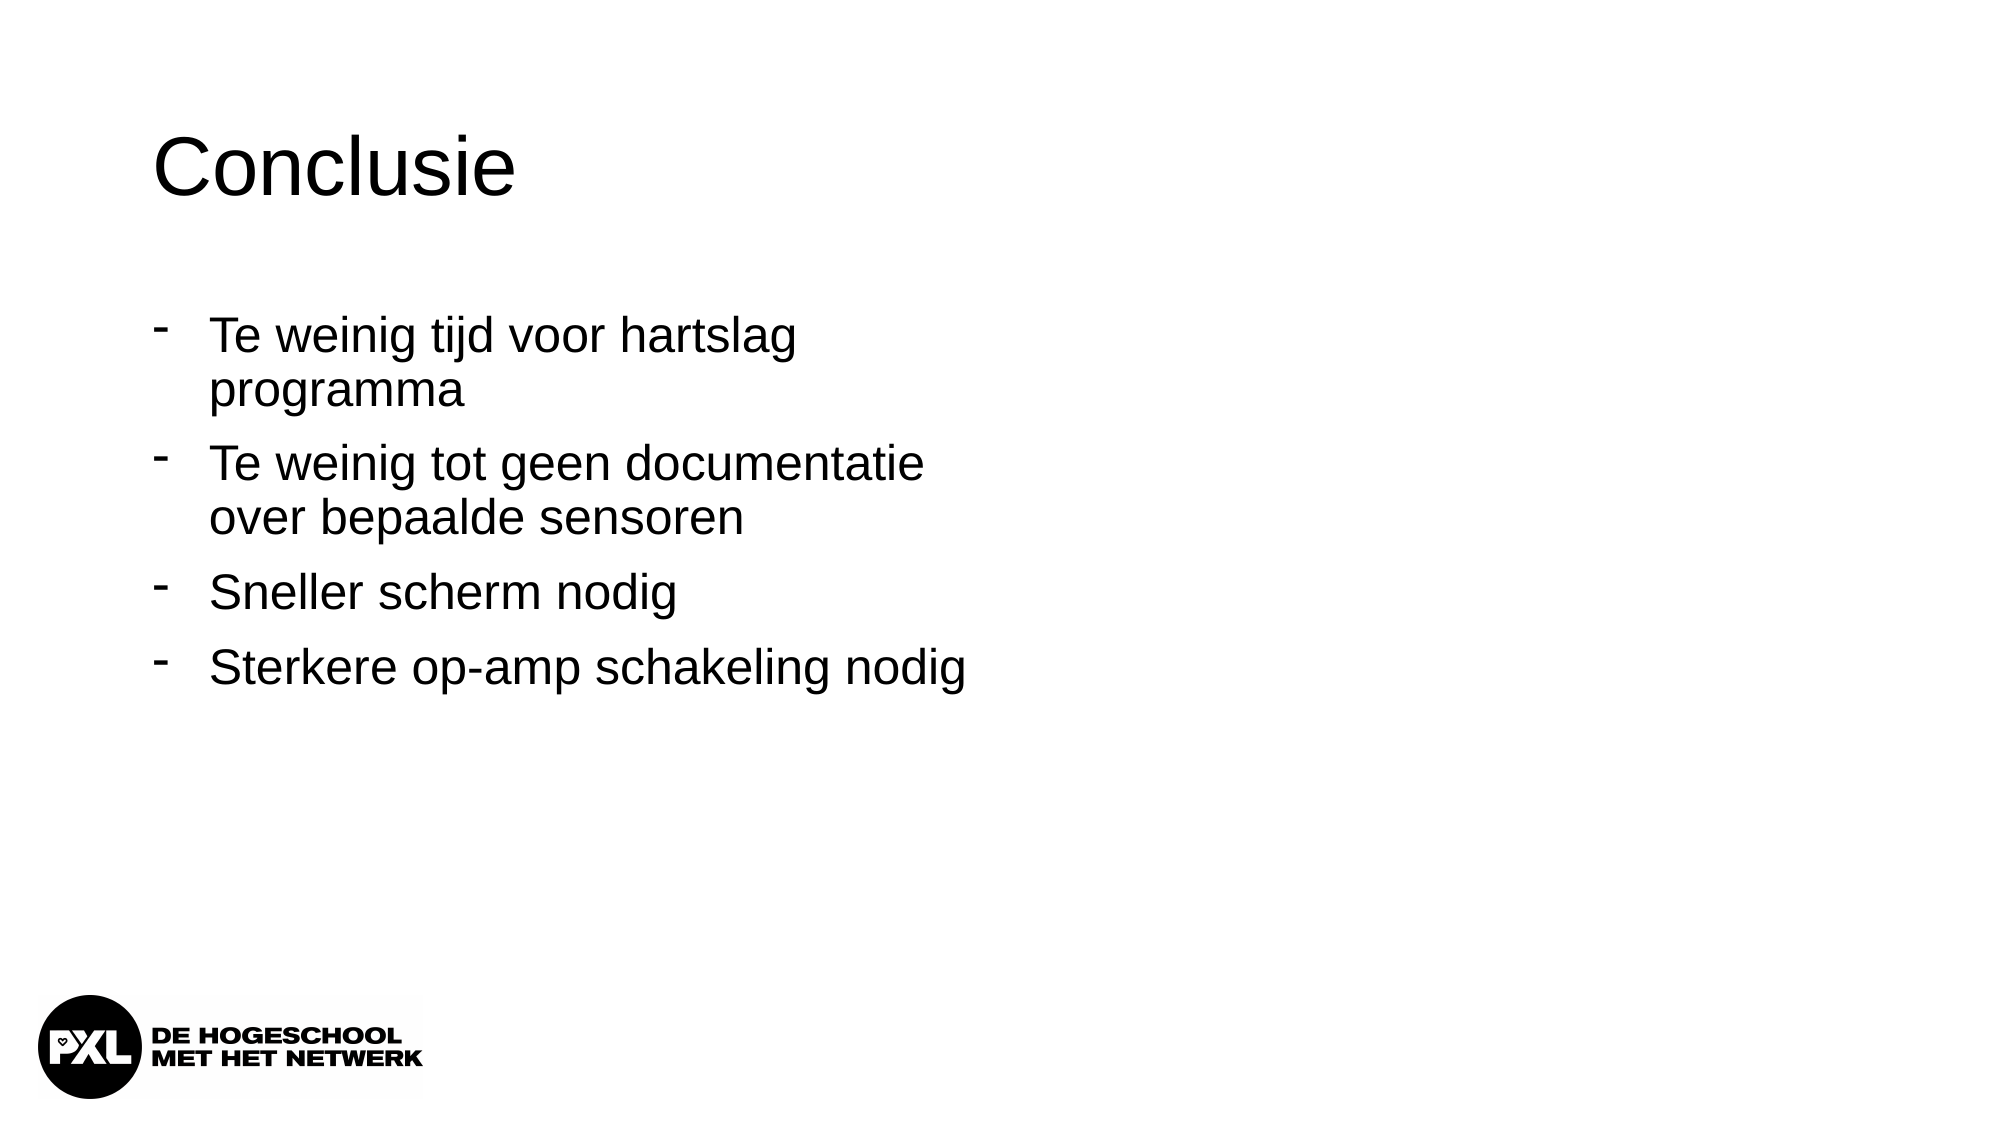

# Conclusie
Te weinig tijd voor hartslag programma
Te weinig tot geen documentatie over bepaalde sensoren
Sneller scherm nodig
Sterkere op-amp schakeling nodig